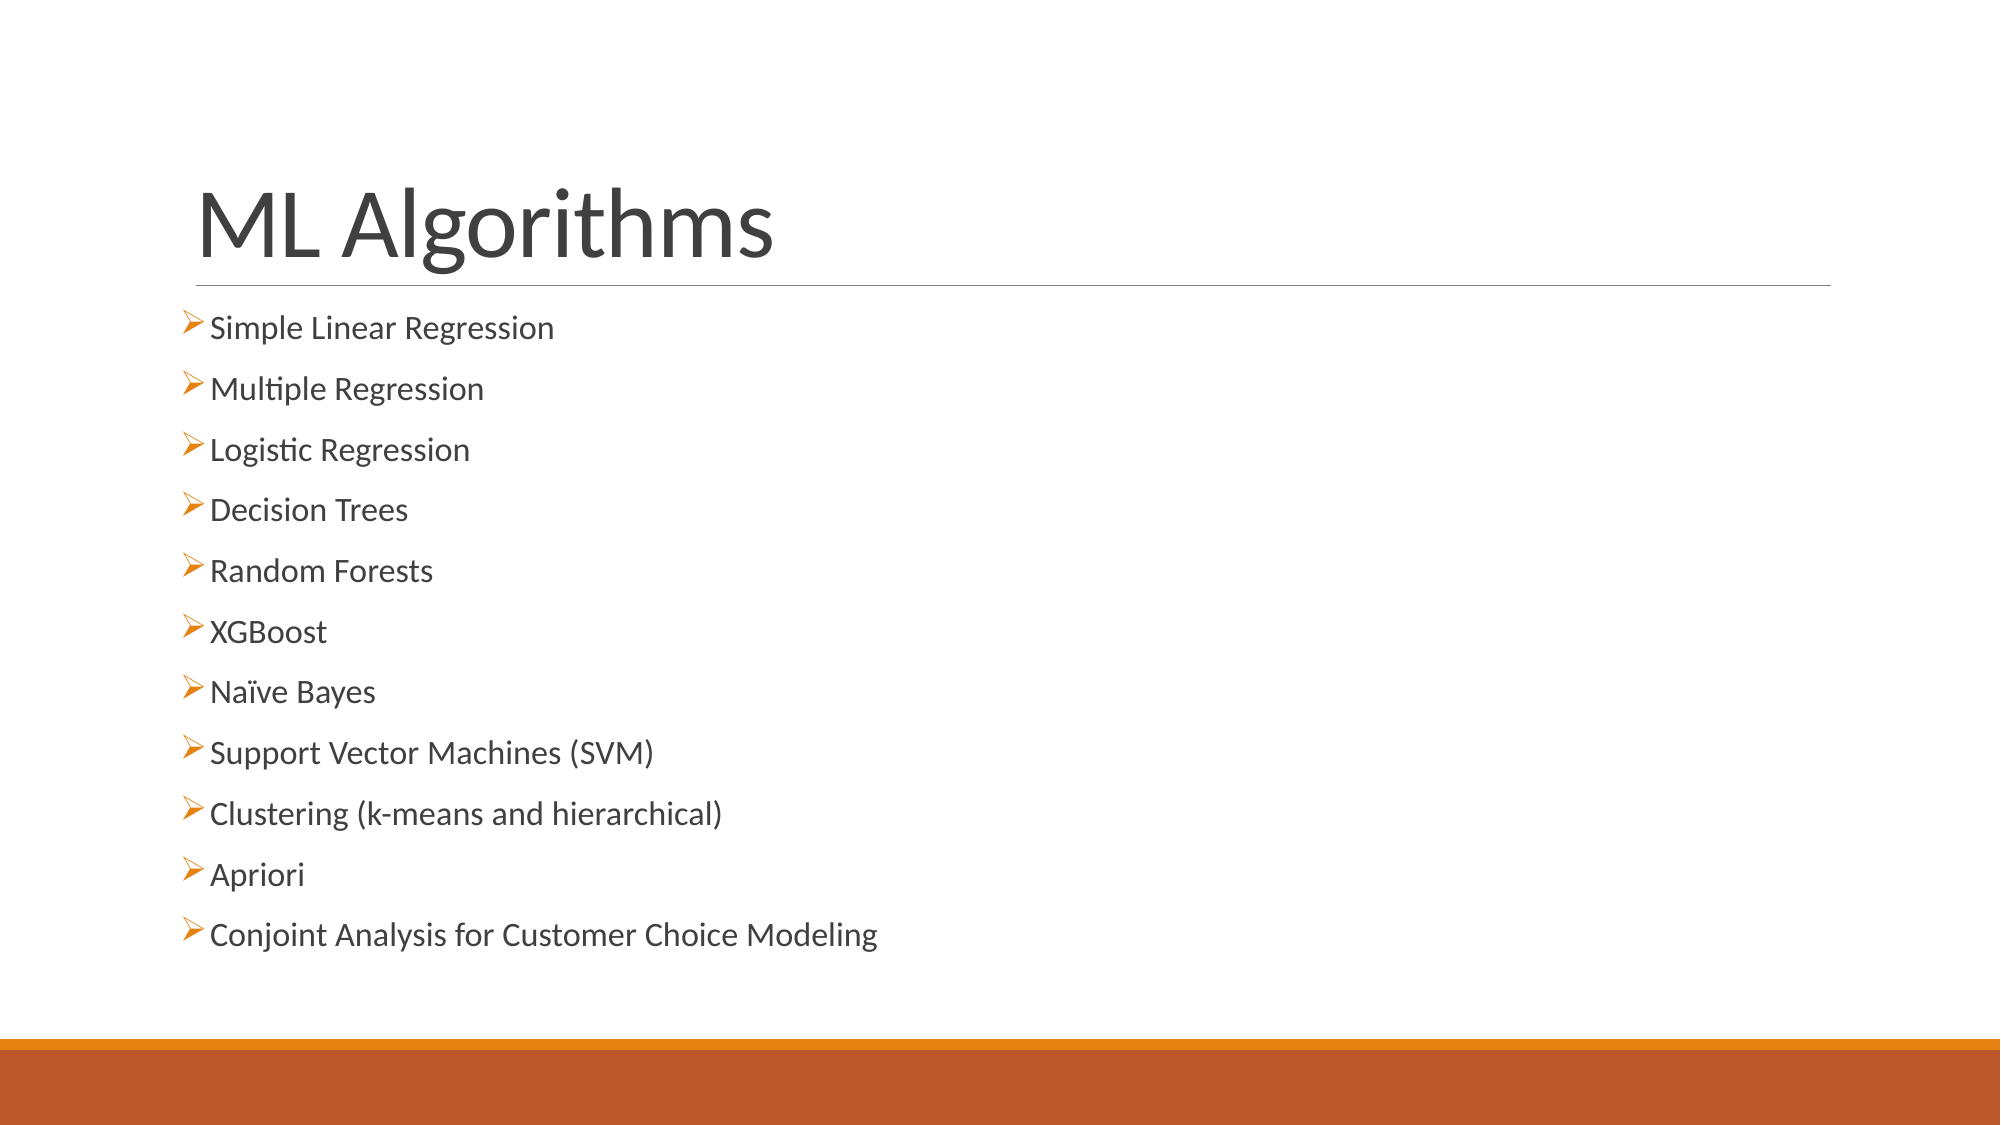

# ML Algorithms
 Simple Linear Regression
 Multiple Regression
 Logistic Regression
 Decision Trees
 Random Forests
 XGBoost
 Naïve Bayes
 Support Vector Machines (SVM)
 Clustering (k-means and hierarchical)
 Apriori
 Conjoint Analysis for Customer Choice Modeling